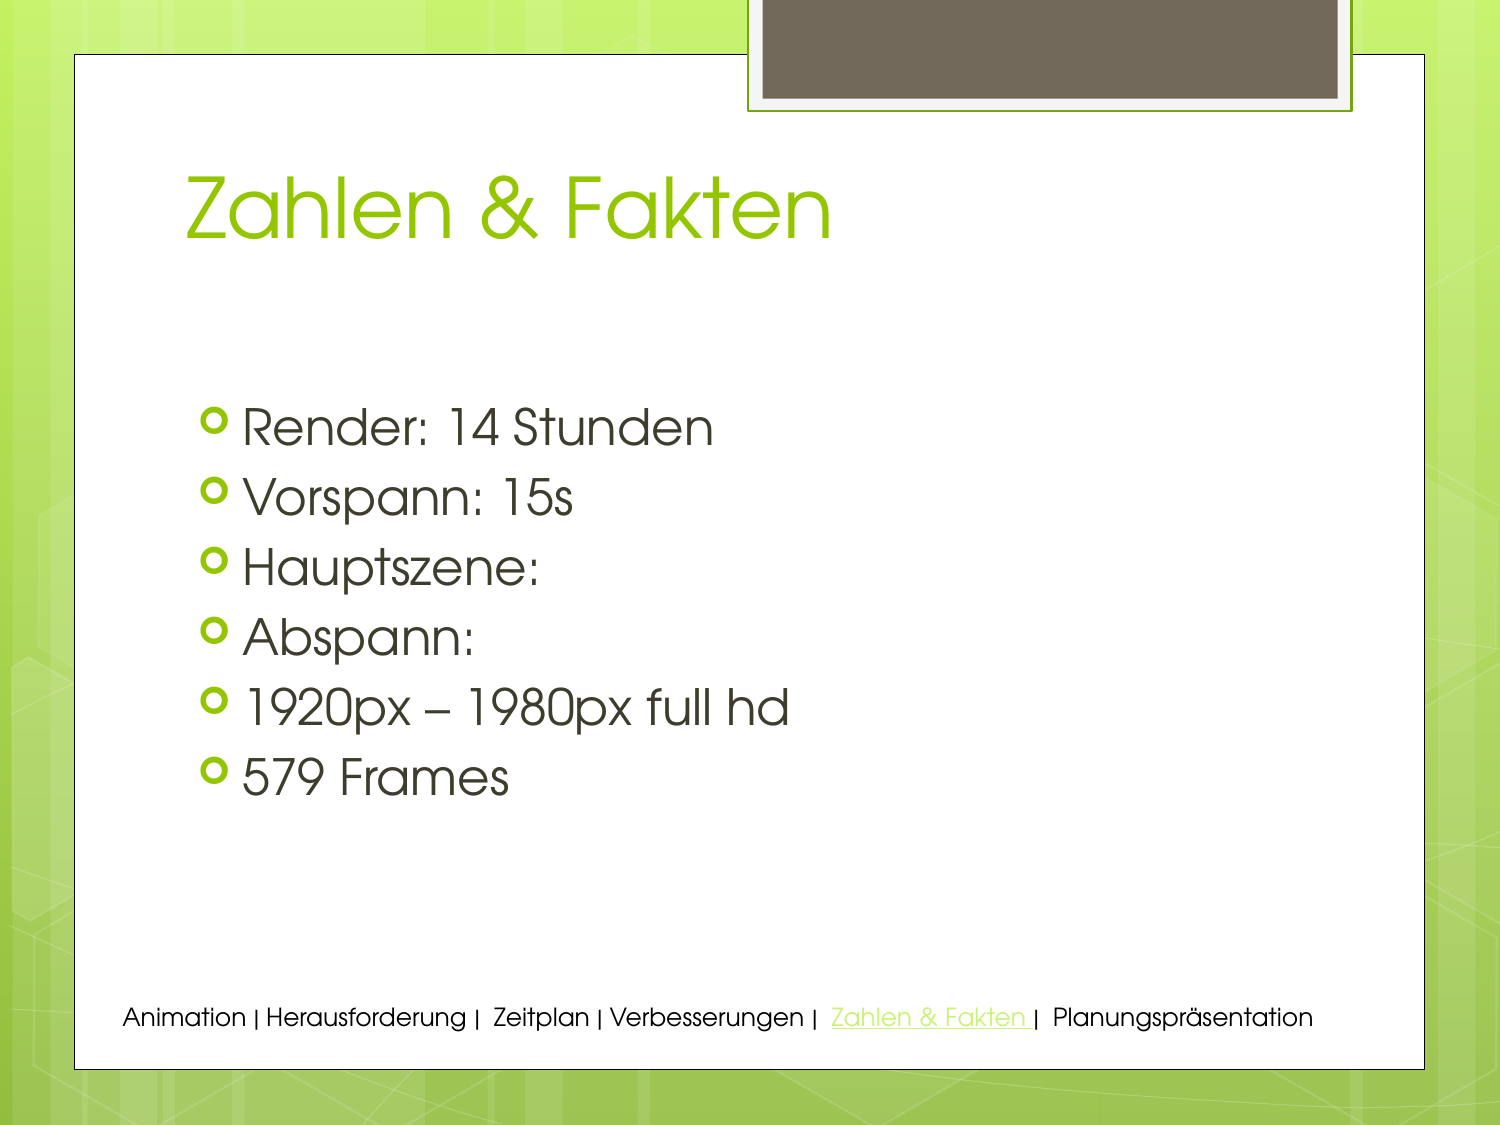

# Zahlen & Fakten

Render: 14 Stunden
Vorspann: 15s
Hauptszene:
Abspann:
1920px – 1980px full hd
579 Frames

Animation | Herausforderung |  Zeitplan | Verbesserungen |  Zahlen & Fakten |  Planungspräsentation